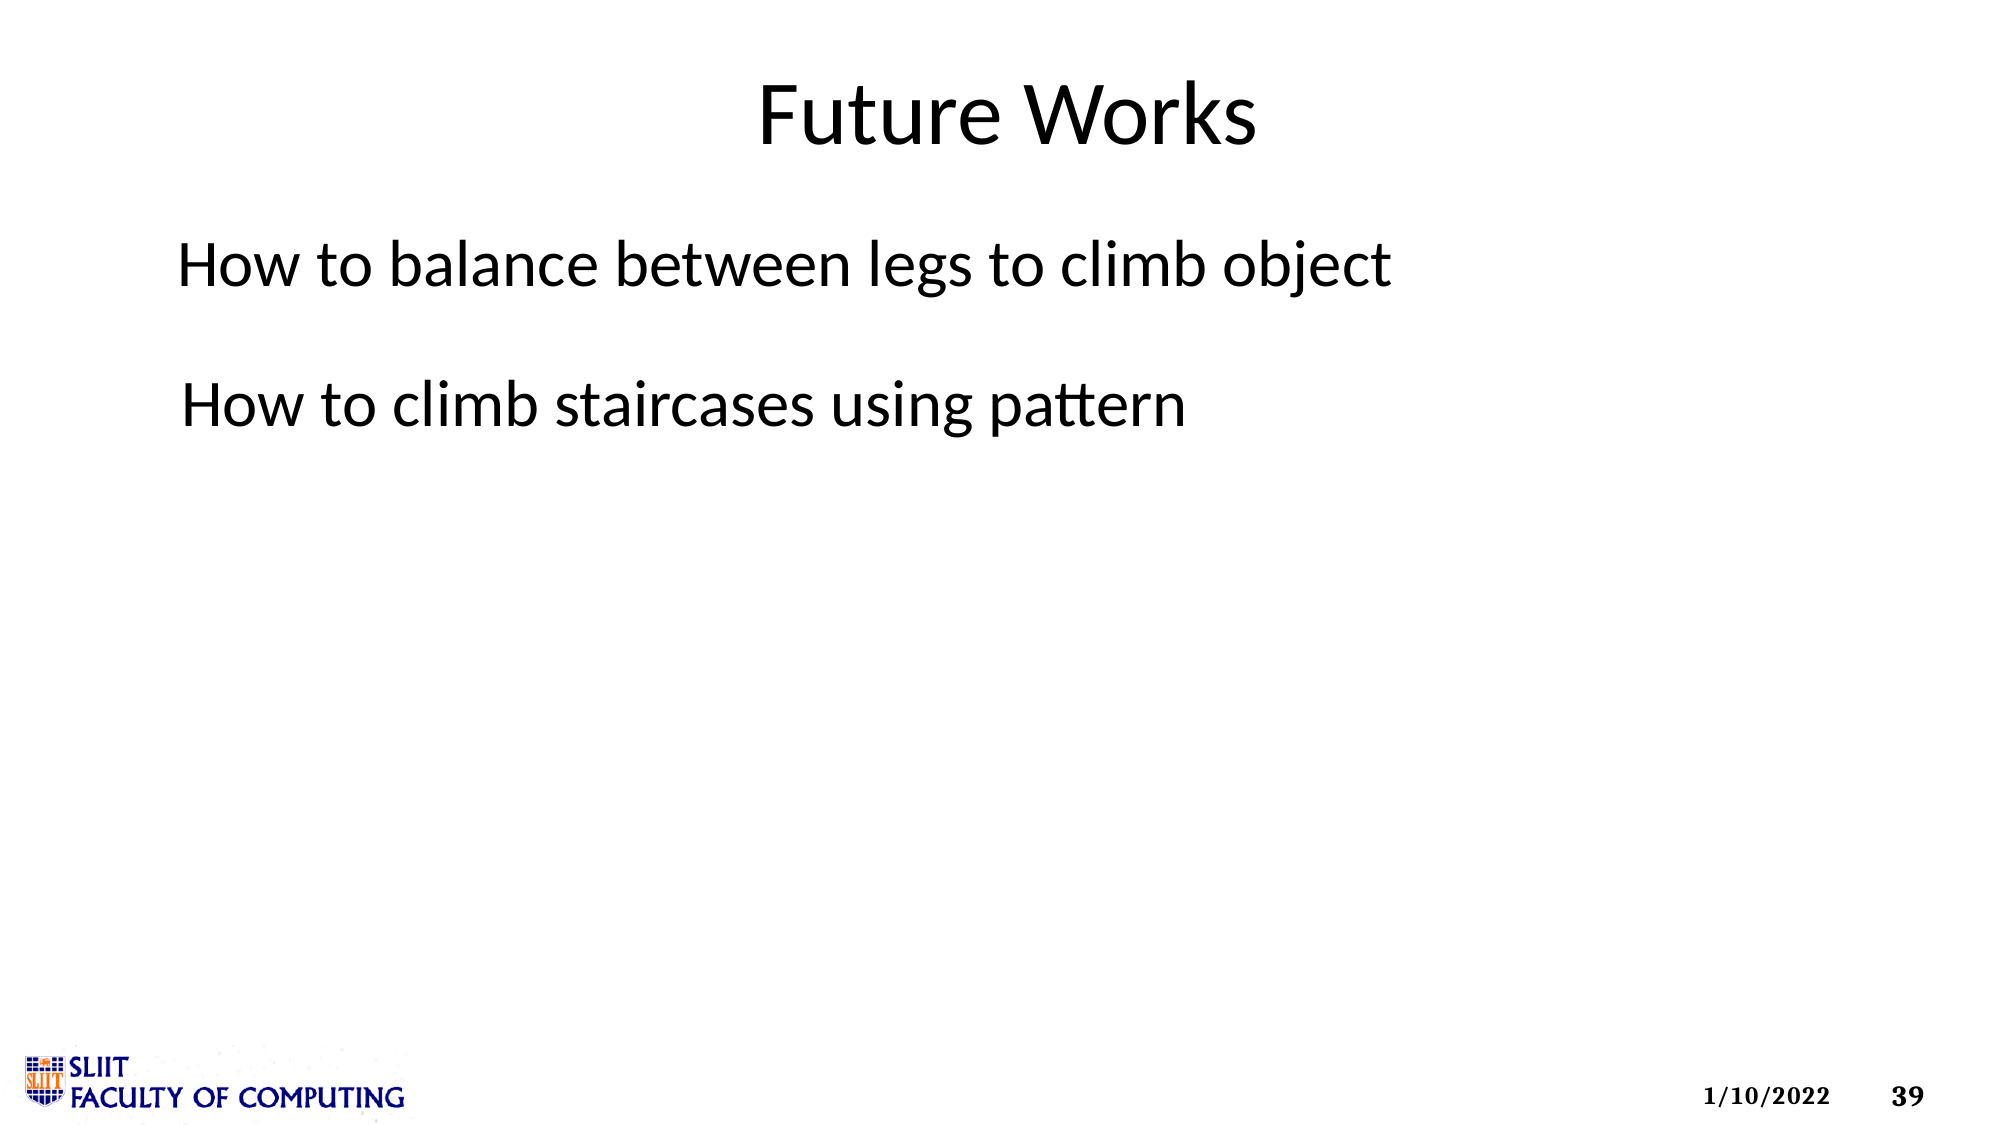

Future Works

How to balance between legs to climb object

How to climb staircases using pattern ​
​